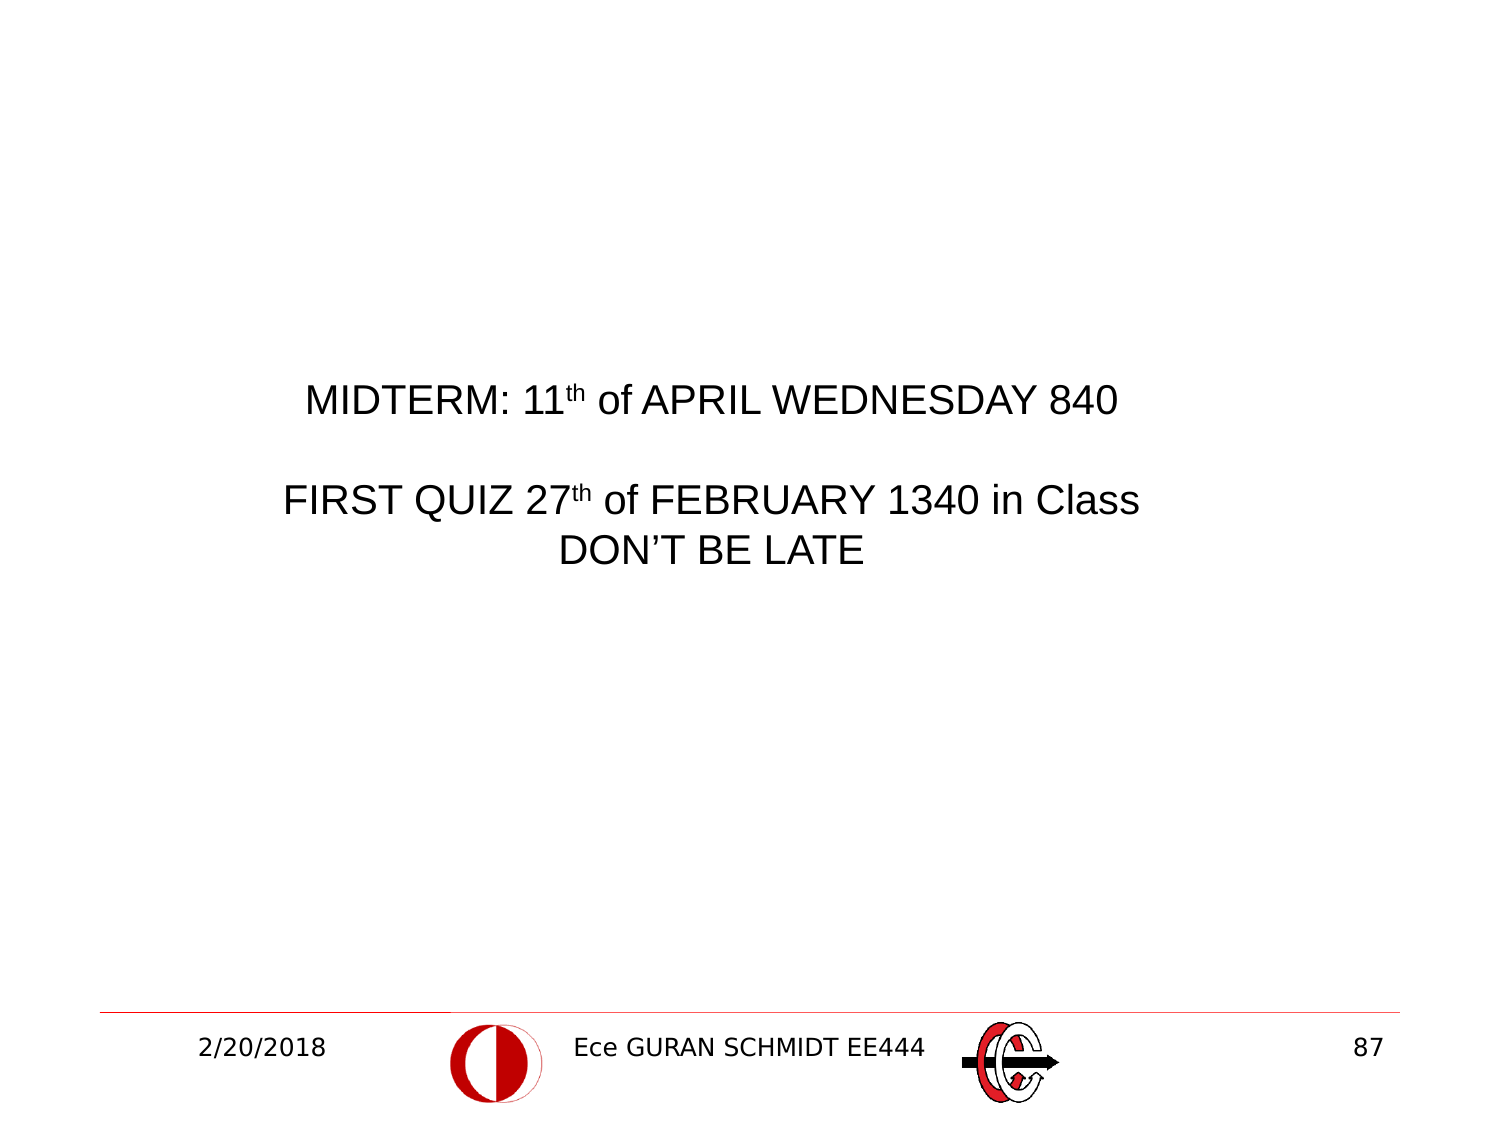

MIDTERM: 11th of APRIL WEDNESDAY 840

FIRST QUIZ 27th of FEBRUARY 1340 in Class
DON’T BE LATE
2/20/2018
Ece GURAN SCHMIDT EE444
87